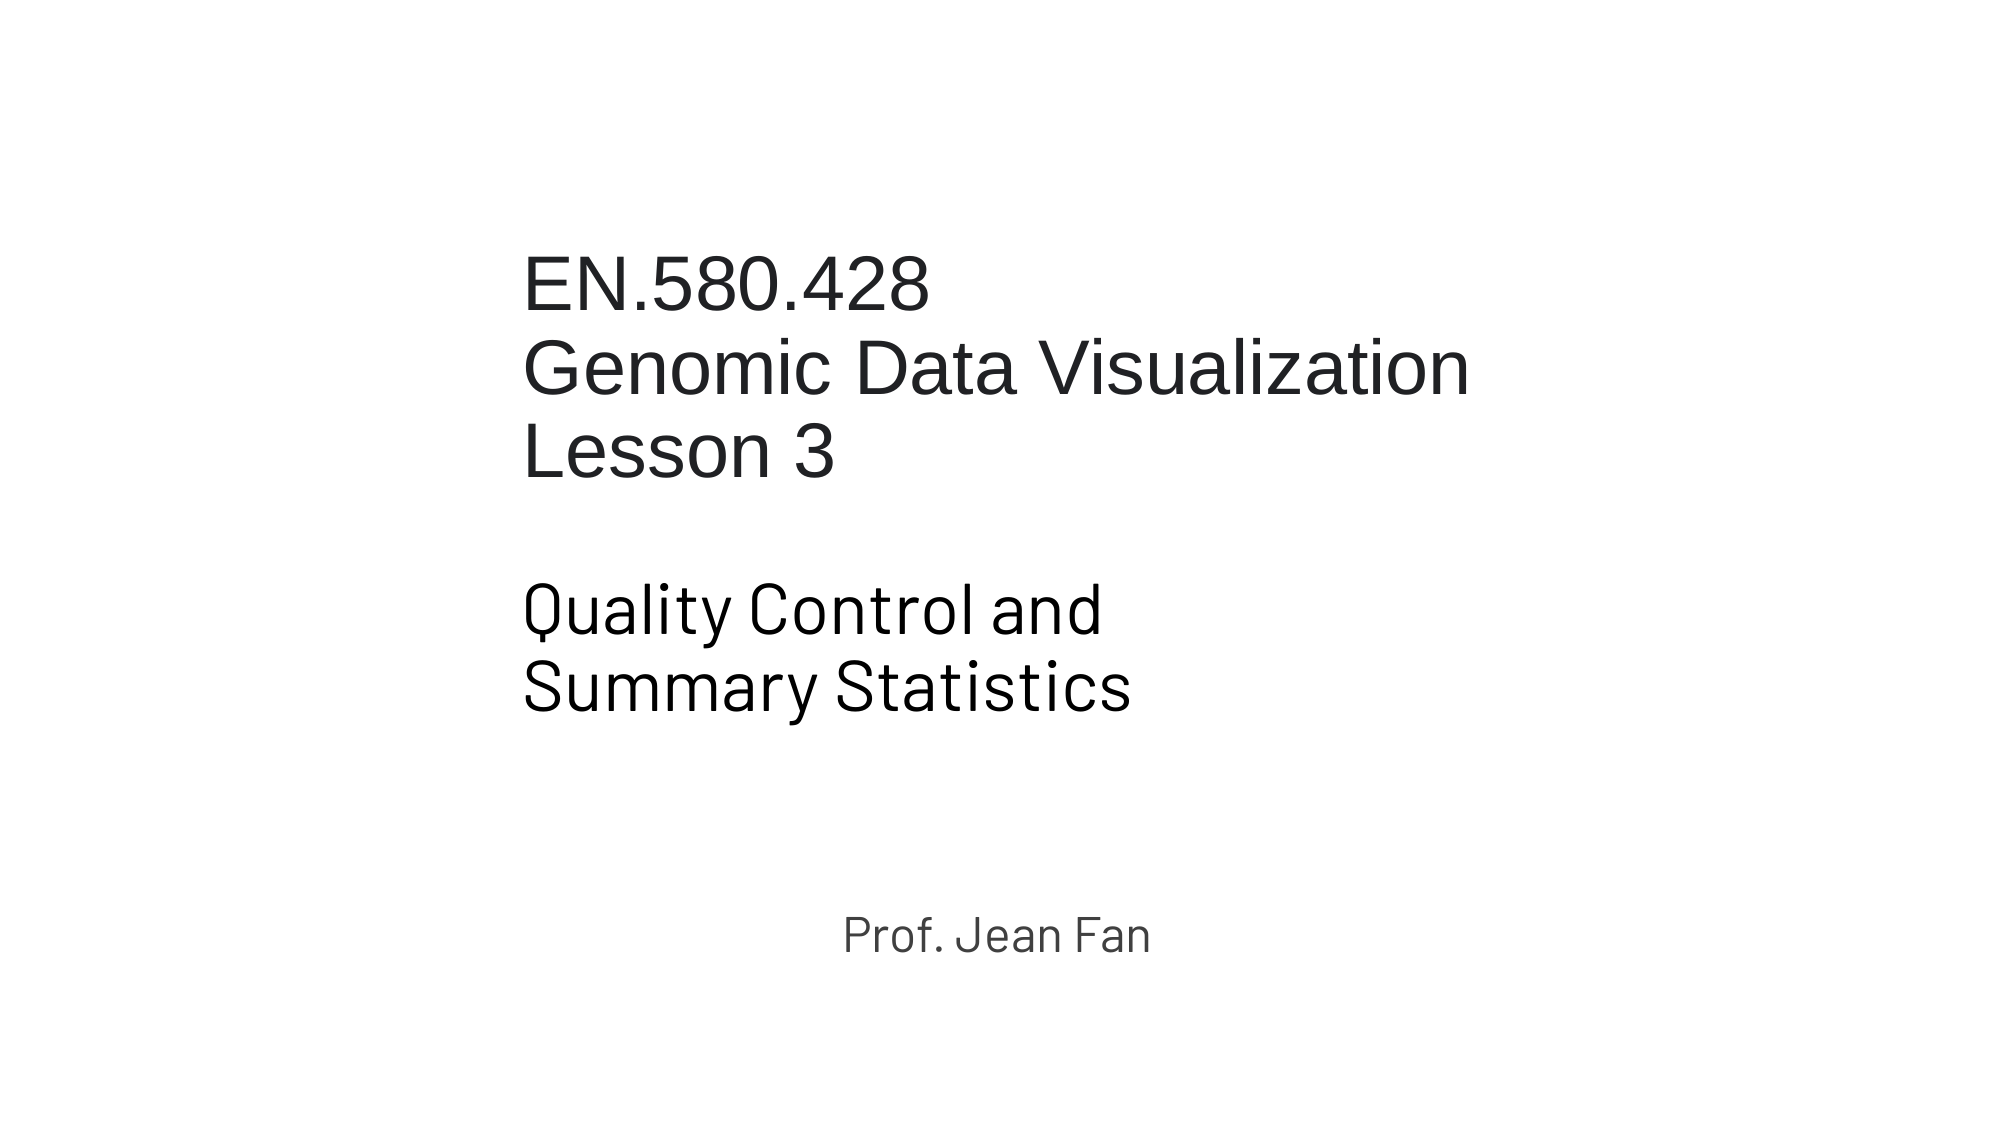

# EN.580.428 Genomic Data Visualization Lesson 3 Quality Control and Summary Statistics
Prof. Jean Fan